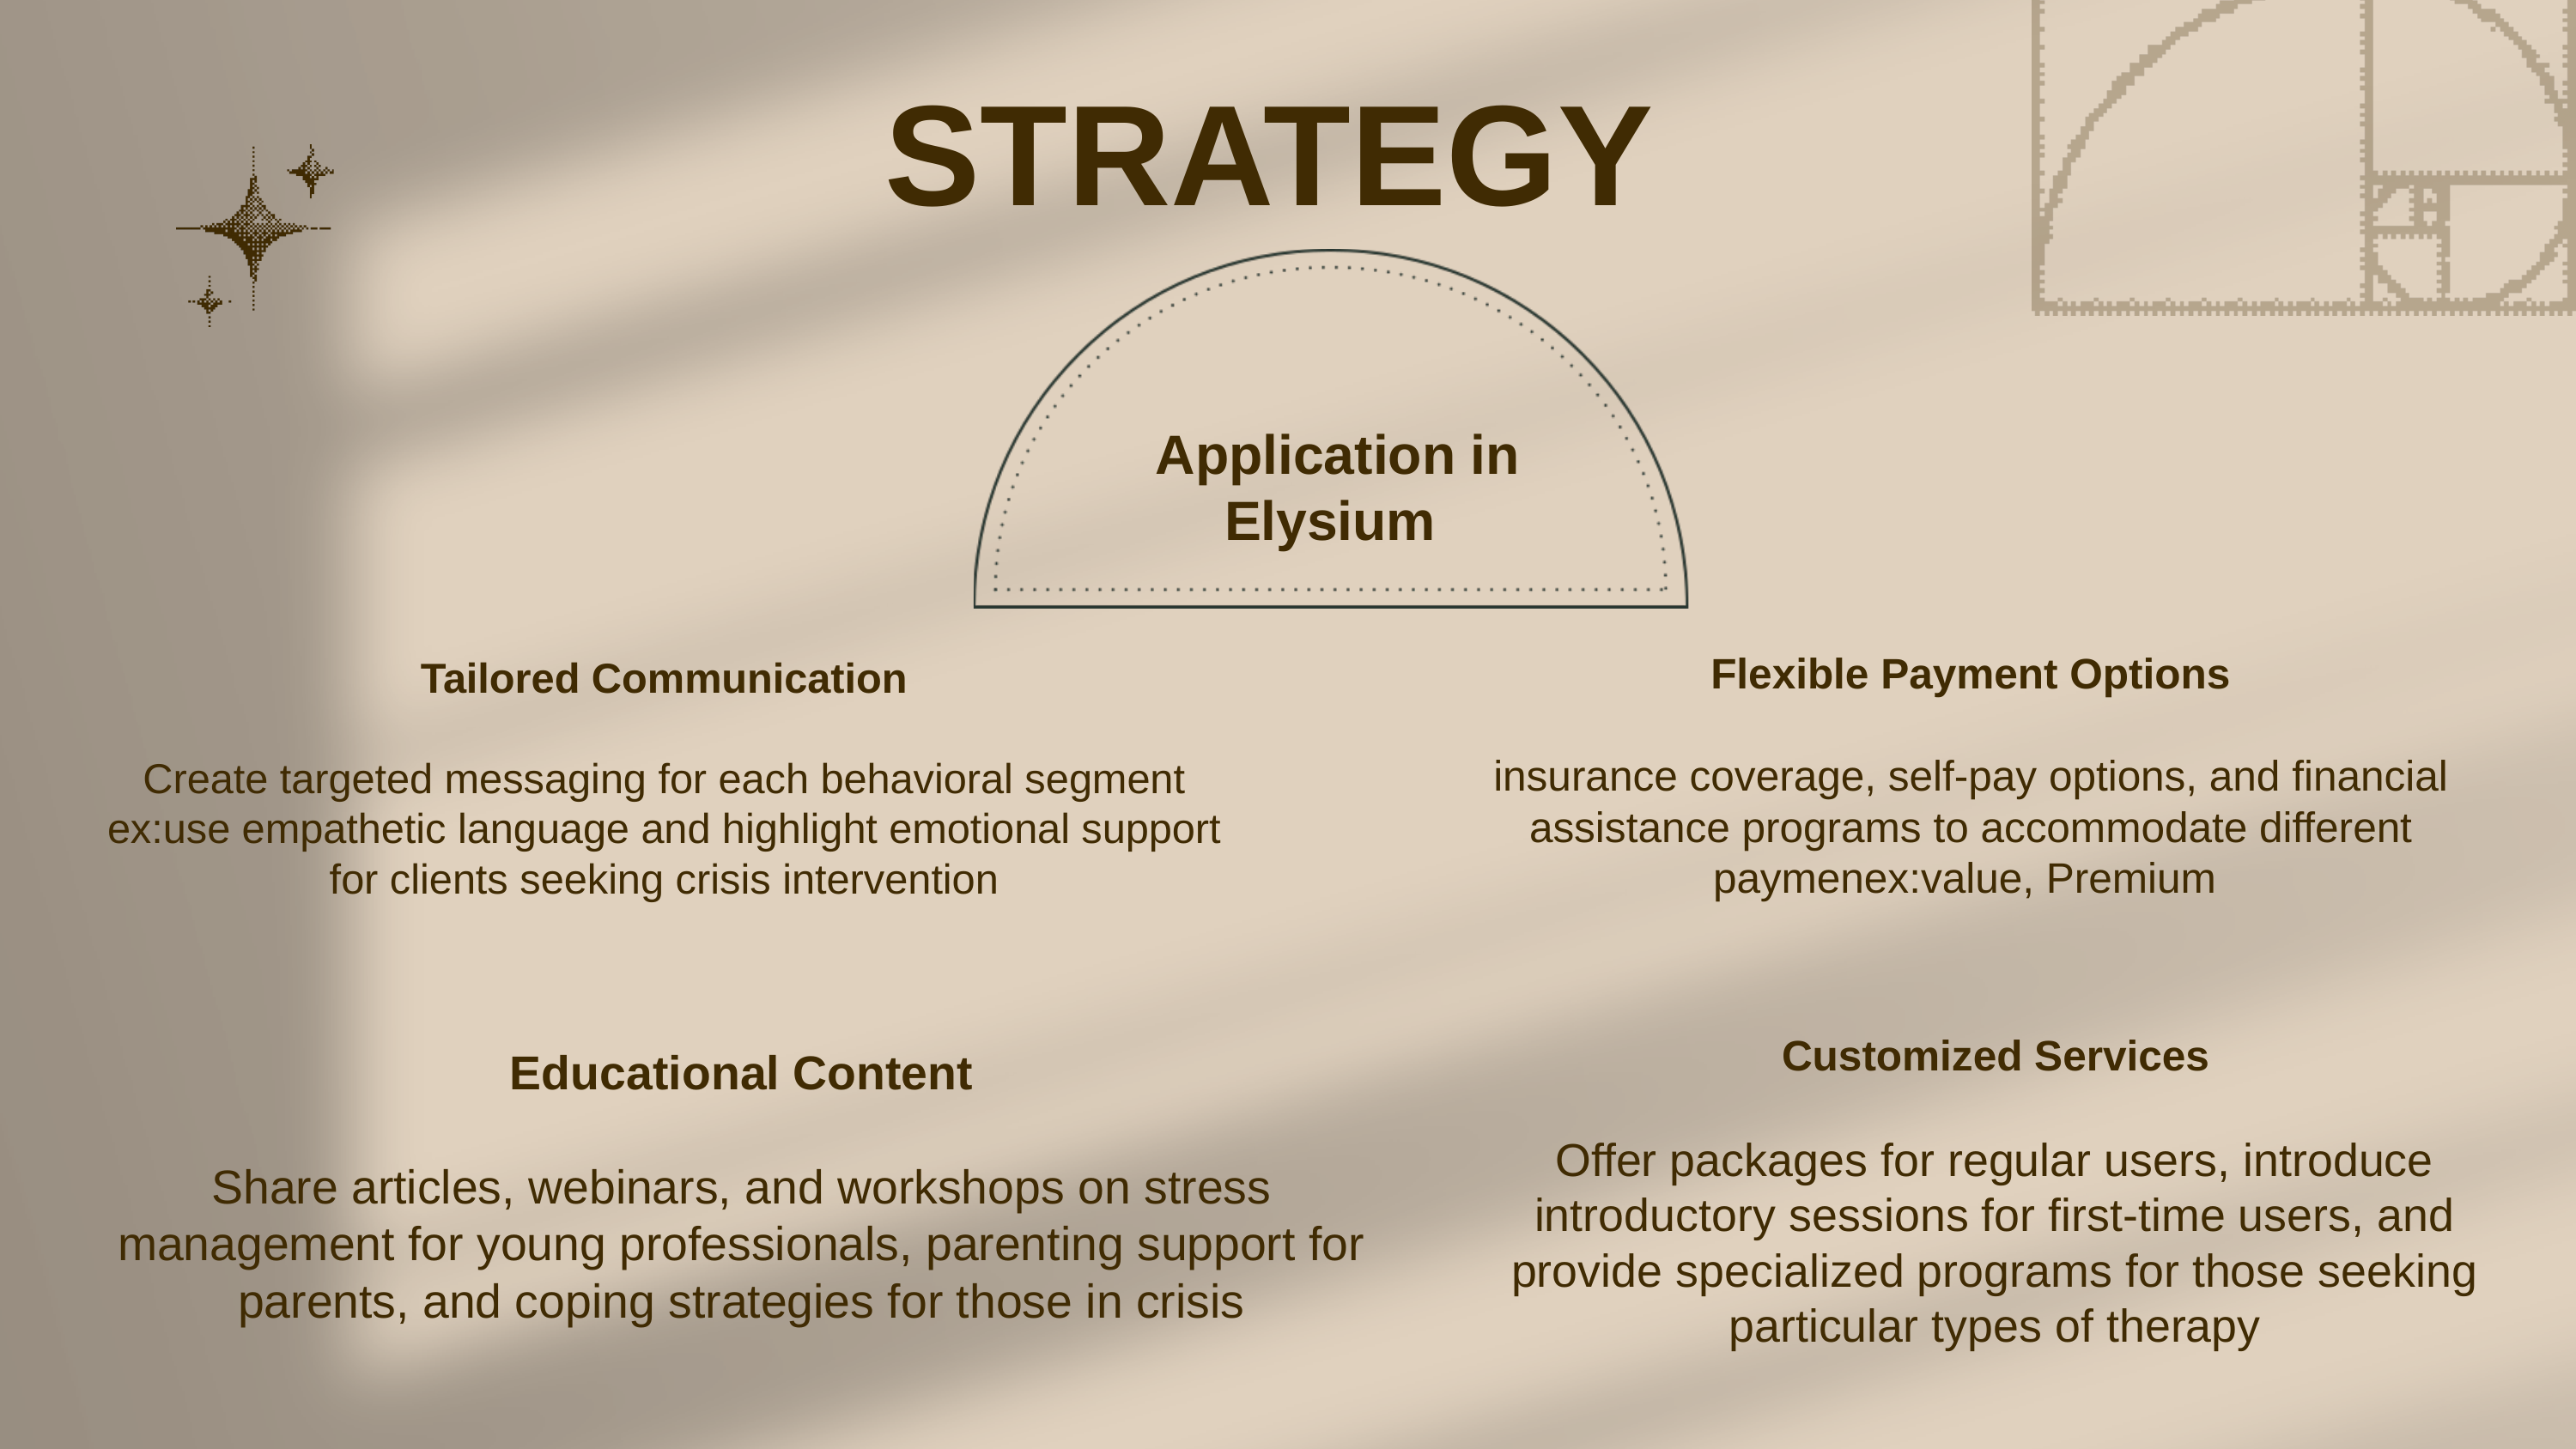

STRATEGY

Application in Elysium
Flexible Payment Options

insurance coverage, self-pay options, and financial assistance programs to accommodate different paymenex:value, Premium

Tailored Communication

Create targeted messaging for each behavioral segment ex:use empathetic language and highlight emotional support for clients seeking crisis intervention

Customized Services

Offer packages for regular users, introduce introductory sessions for first-time users, and provide specialized programs for those seeking particular types of therapy

Educational Content

Share articles, webinars, and workshops on stress management for young professionals, parenting support for parents, and coping strategies for those in crisis